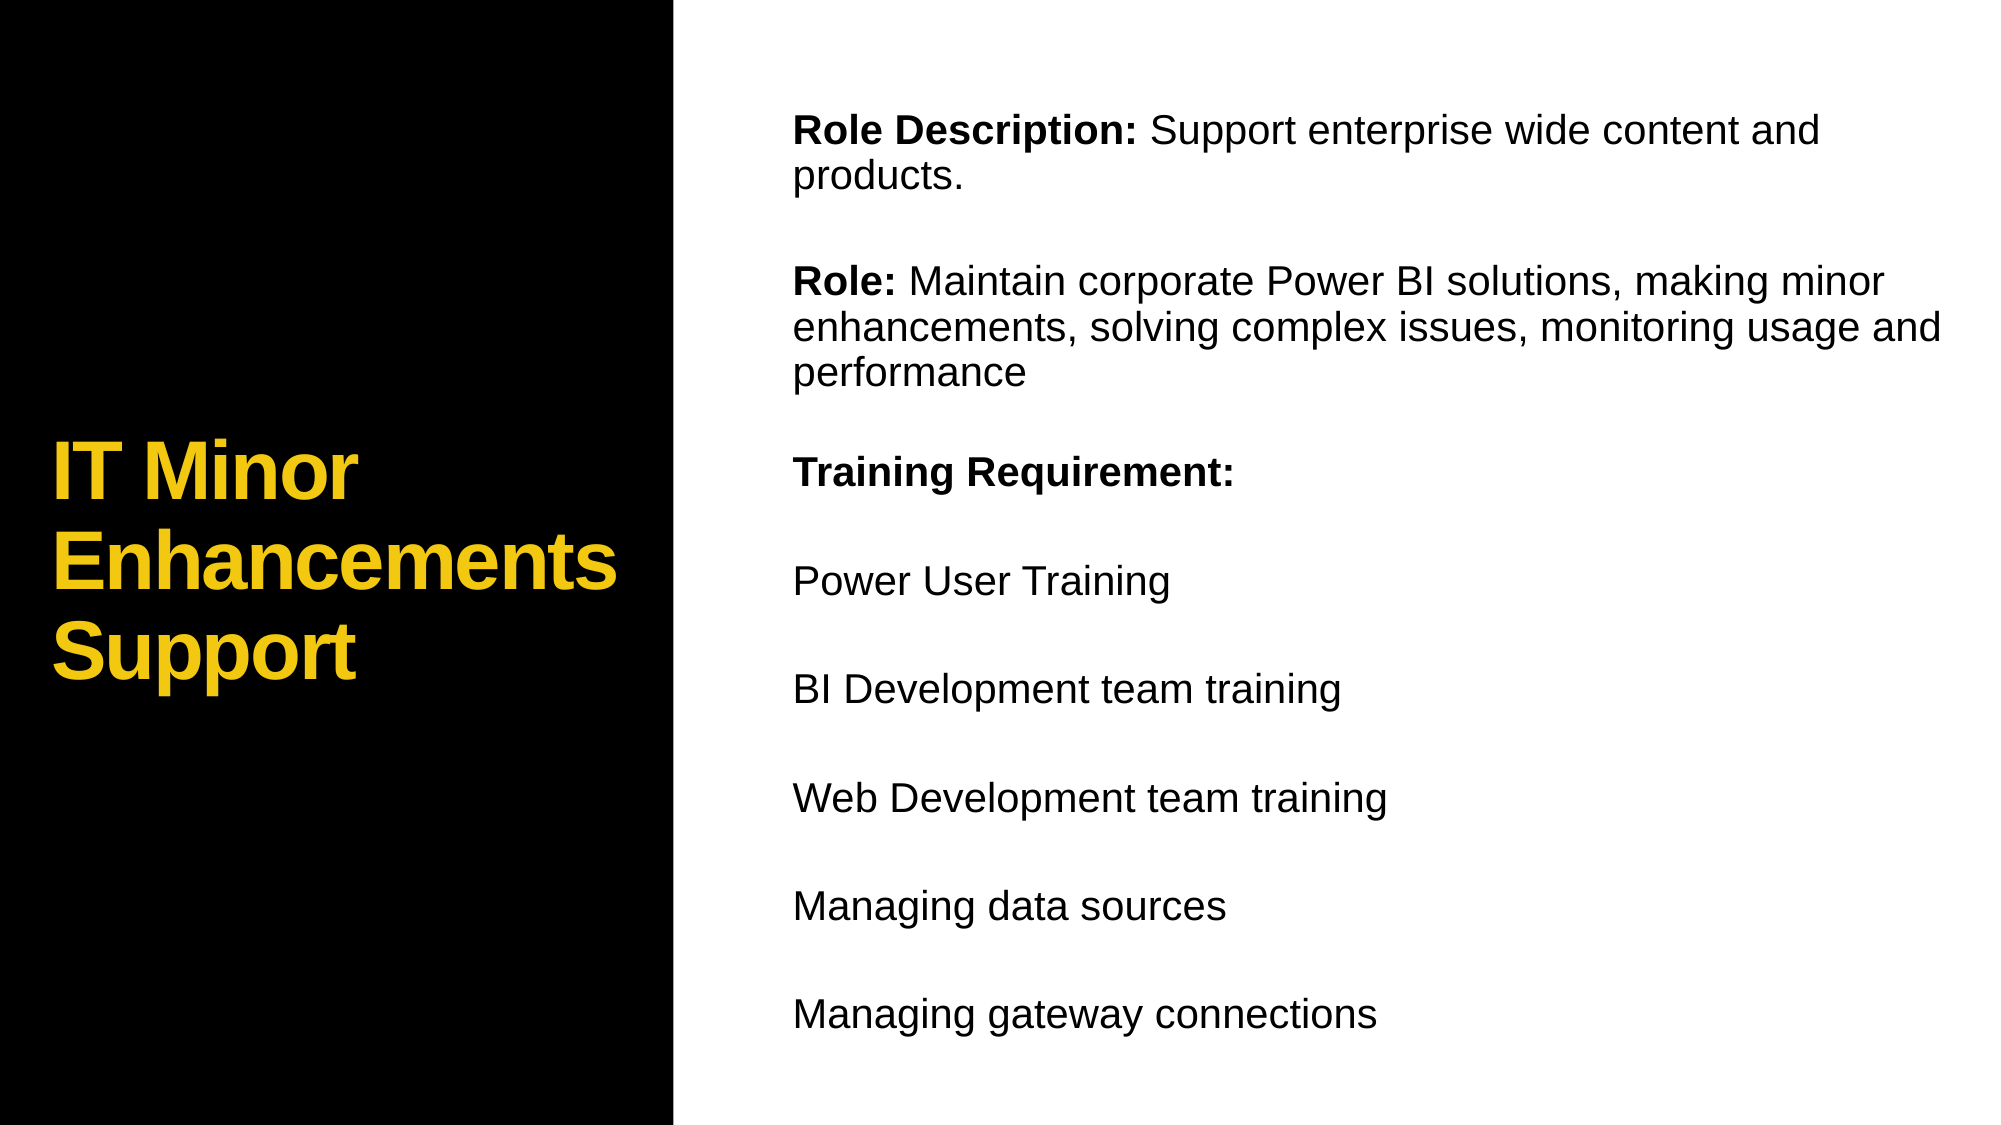

Role Description: Support enterprise wide content and products.

Role: Maintain corporate Power BI solutions, making minor enhancements, solving complex issues, monitoring usage and performance
Training Requirement:
Power User Training
BI Development team training
Web Development team training
Managing data sources
Managing gateway connections

# IT Minor Enhancements Support